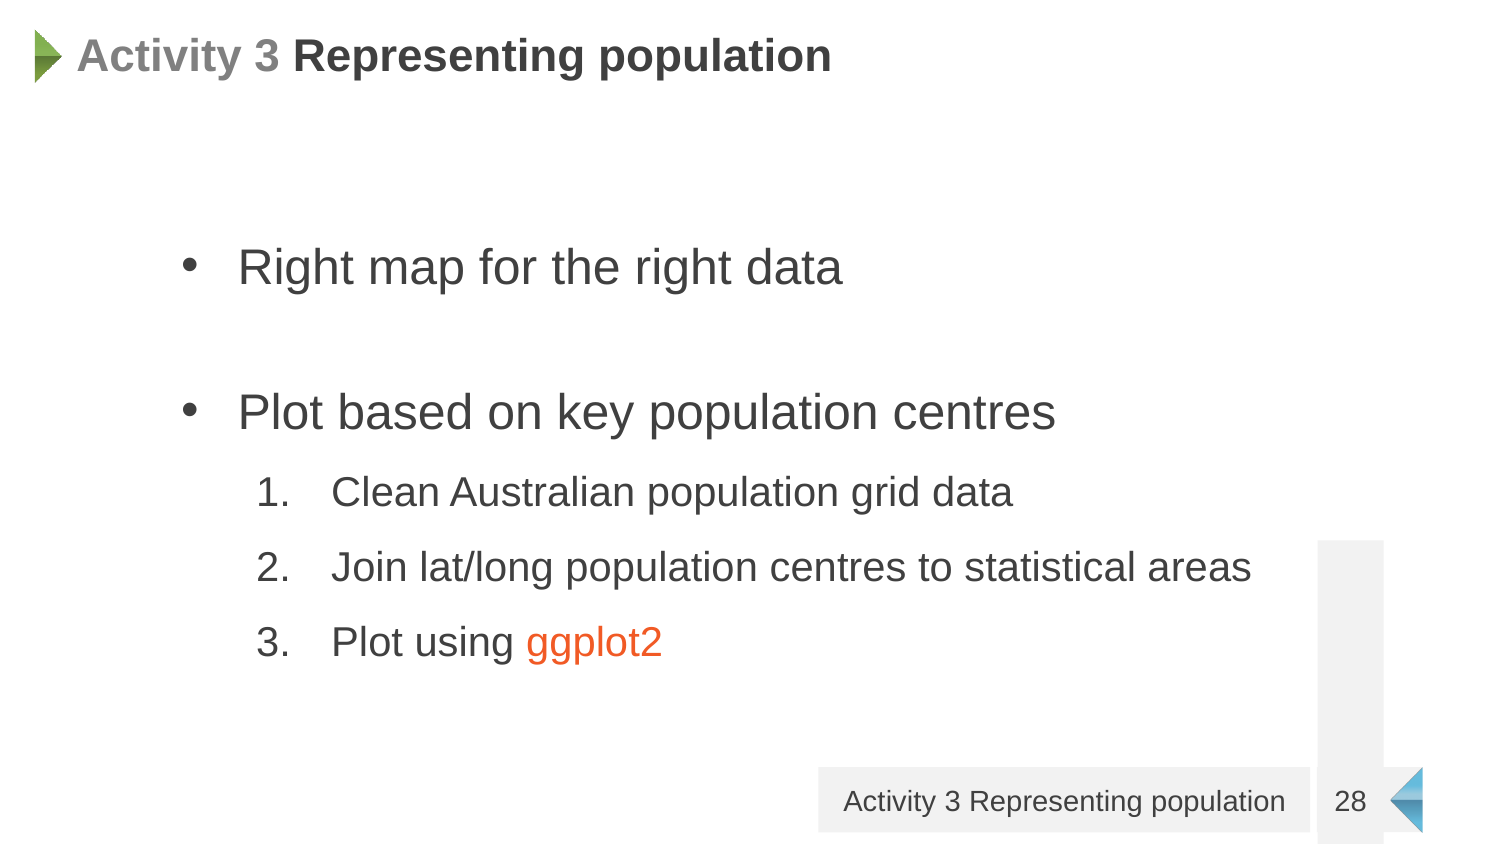

# Activity 3 Representing population
Right map for the right data
Plot based on key population centres
Clean Australian population grid data
Join lat/long population centres to statistical areas
Plot using ggplot2

28
Activity 3 Representing population